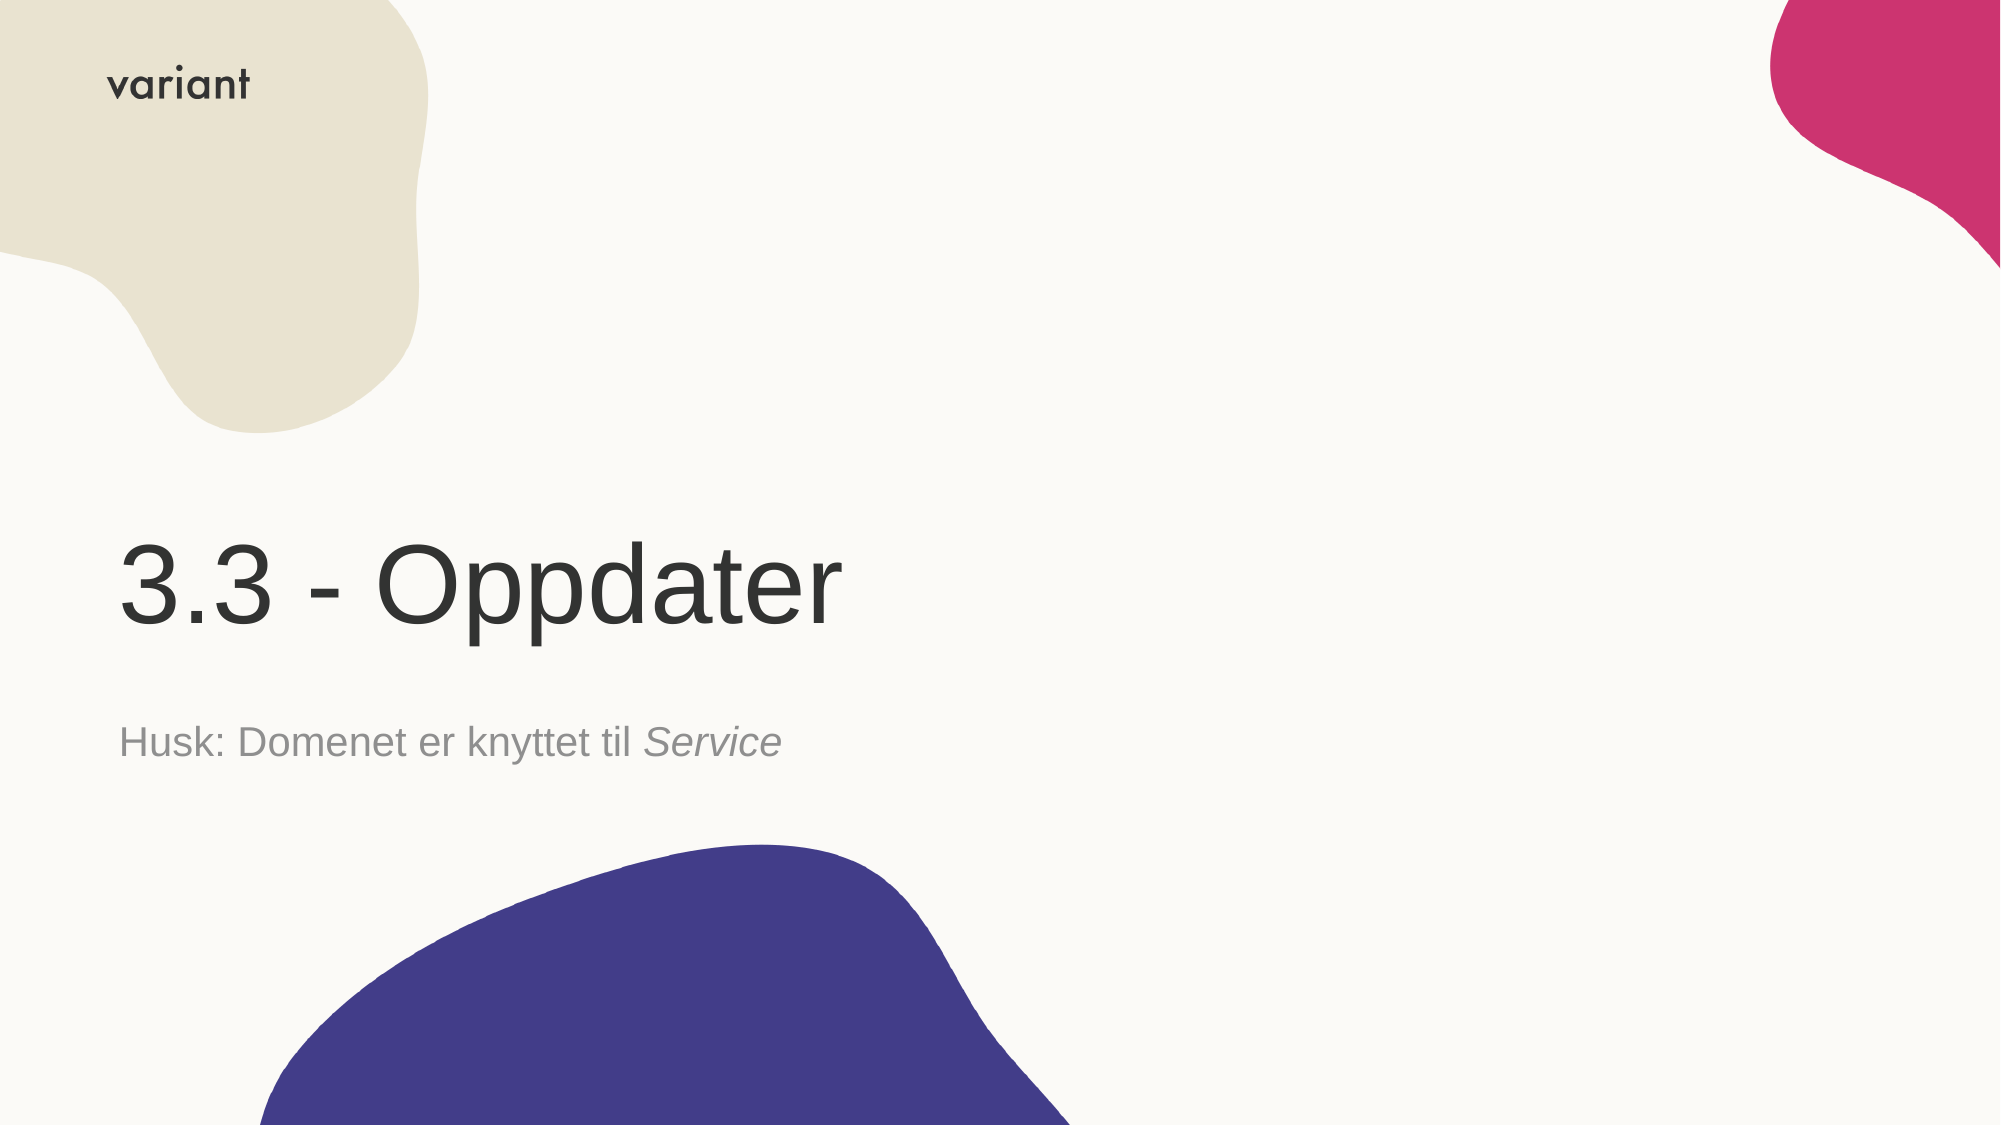

# 3.3 - Oppdater
Husk: Domenet er knyttet til Service